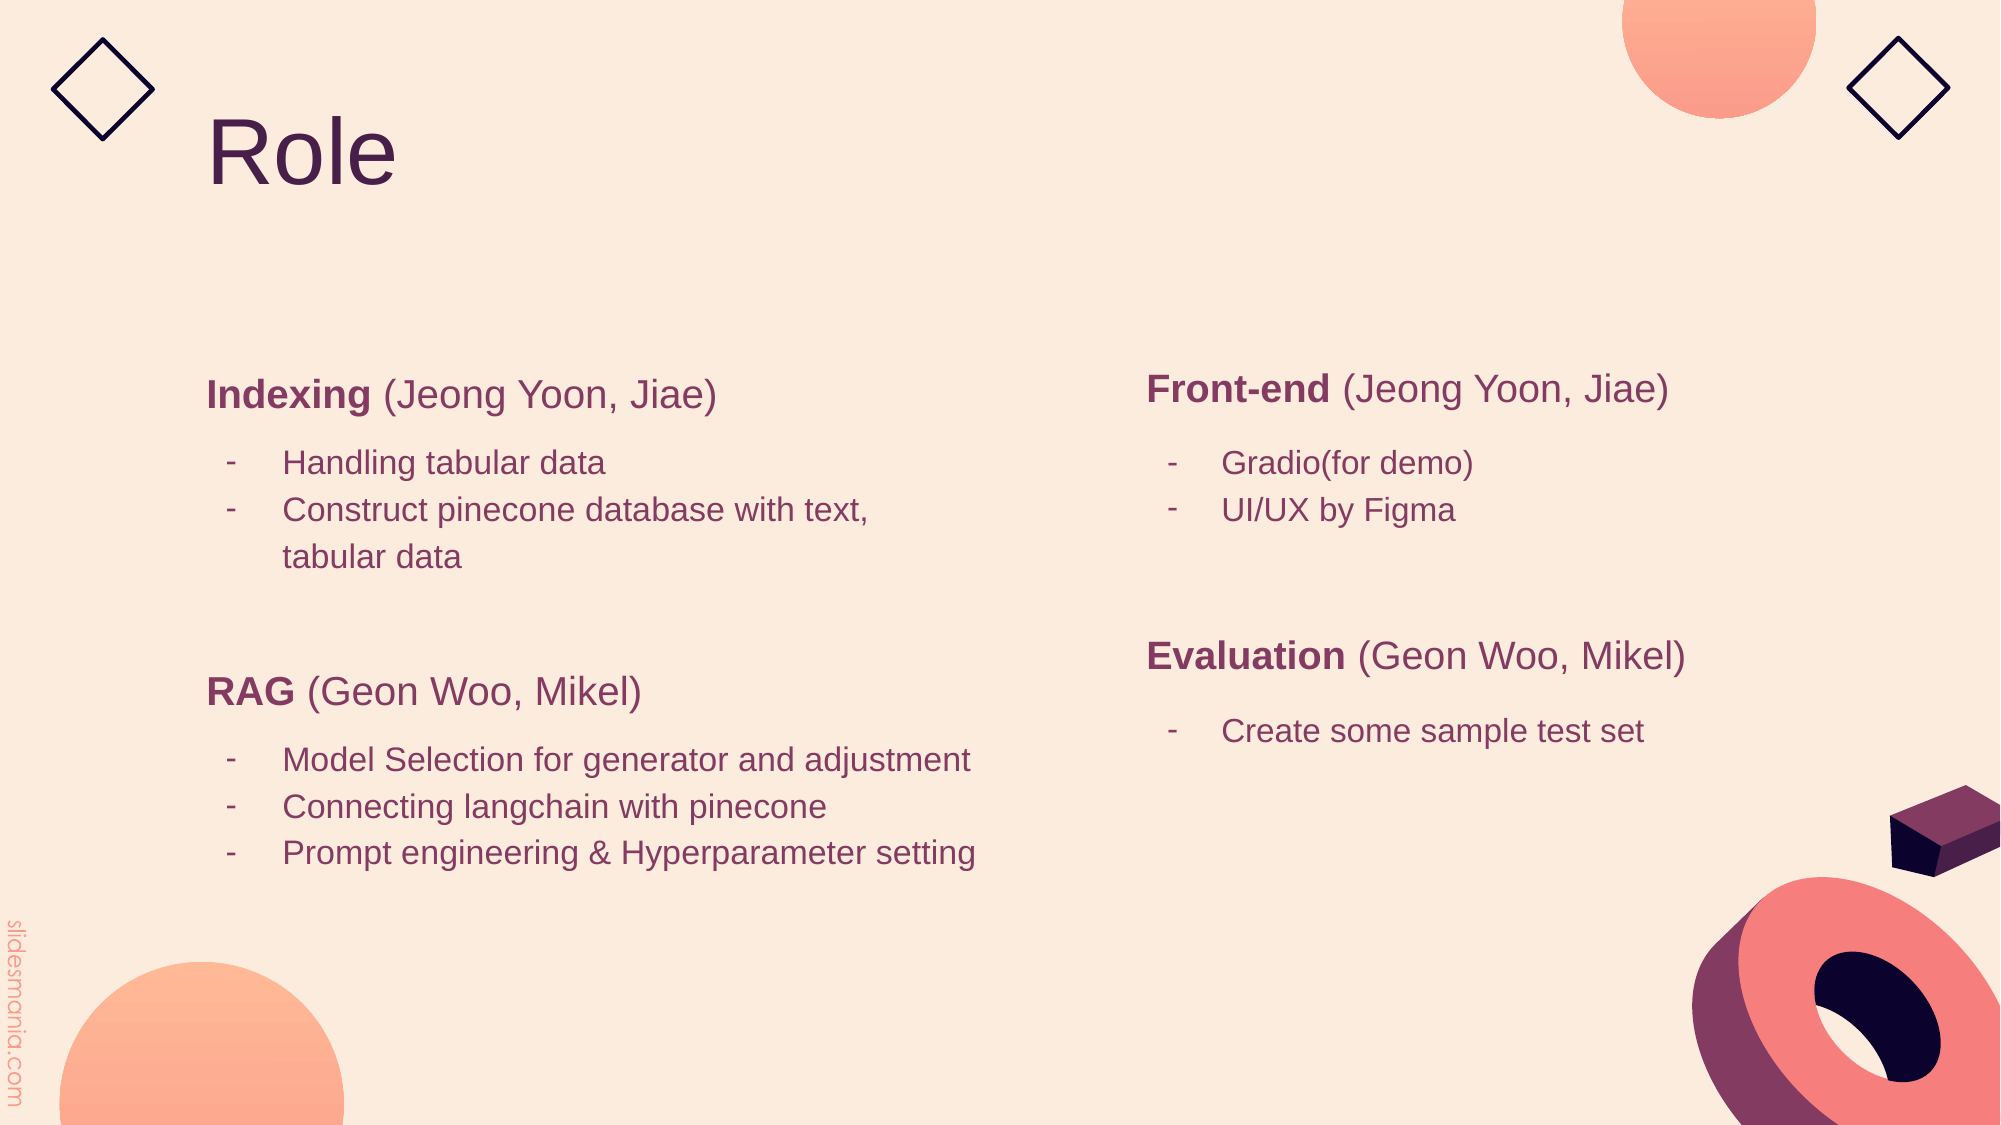

# Role
Indexing (Jeong Yoon, Jiae)
Handling tabular data
Construct pinecone database with text, tabular data

RAG (Geon Woo, Mikel)
Model Selection for generator and adjustment
Connecting langchain with pinecone
Prompt engineering & Hyperparameter setting
Front-end (Jeong Yoon, Jiae)
Gradio(for demo)
UI/UX by Figma

Evaluation (Geon Woo, Mikel)
Create some sample test set